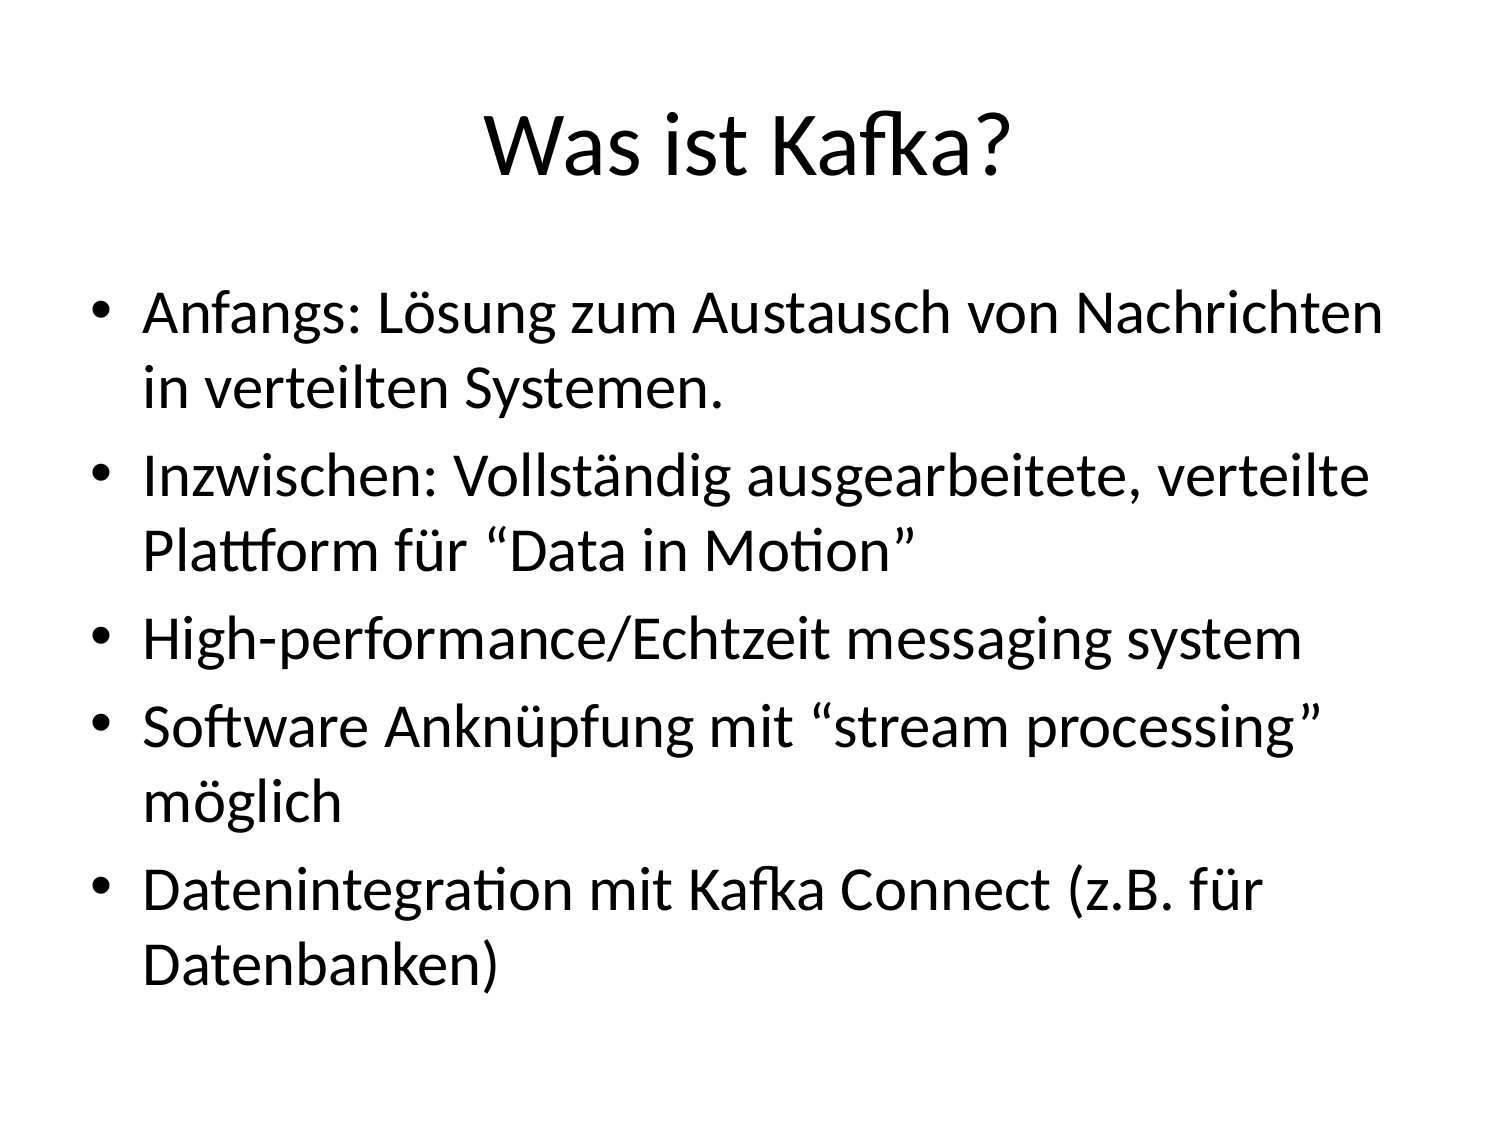

# Was ist Kafka?
Anfangs: Lösung zum Austausch von Nachrichten in verteilten Systemen.
Inzwischen: Vollständig ausgearbeitete, verteilte Plattform für “Data in Motion”
High-performance/Echtzeit messaging system
Software Anknüpfung mit “stream processing” möglich
Datenintegration mit Kafka Connect (z.B. für Datenbanken)